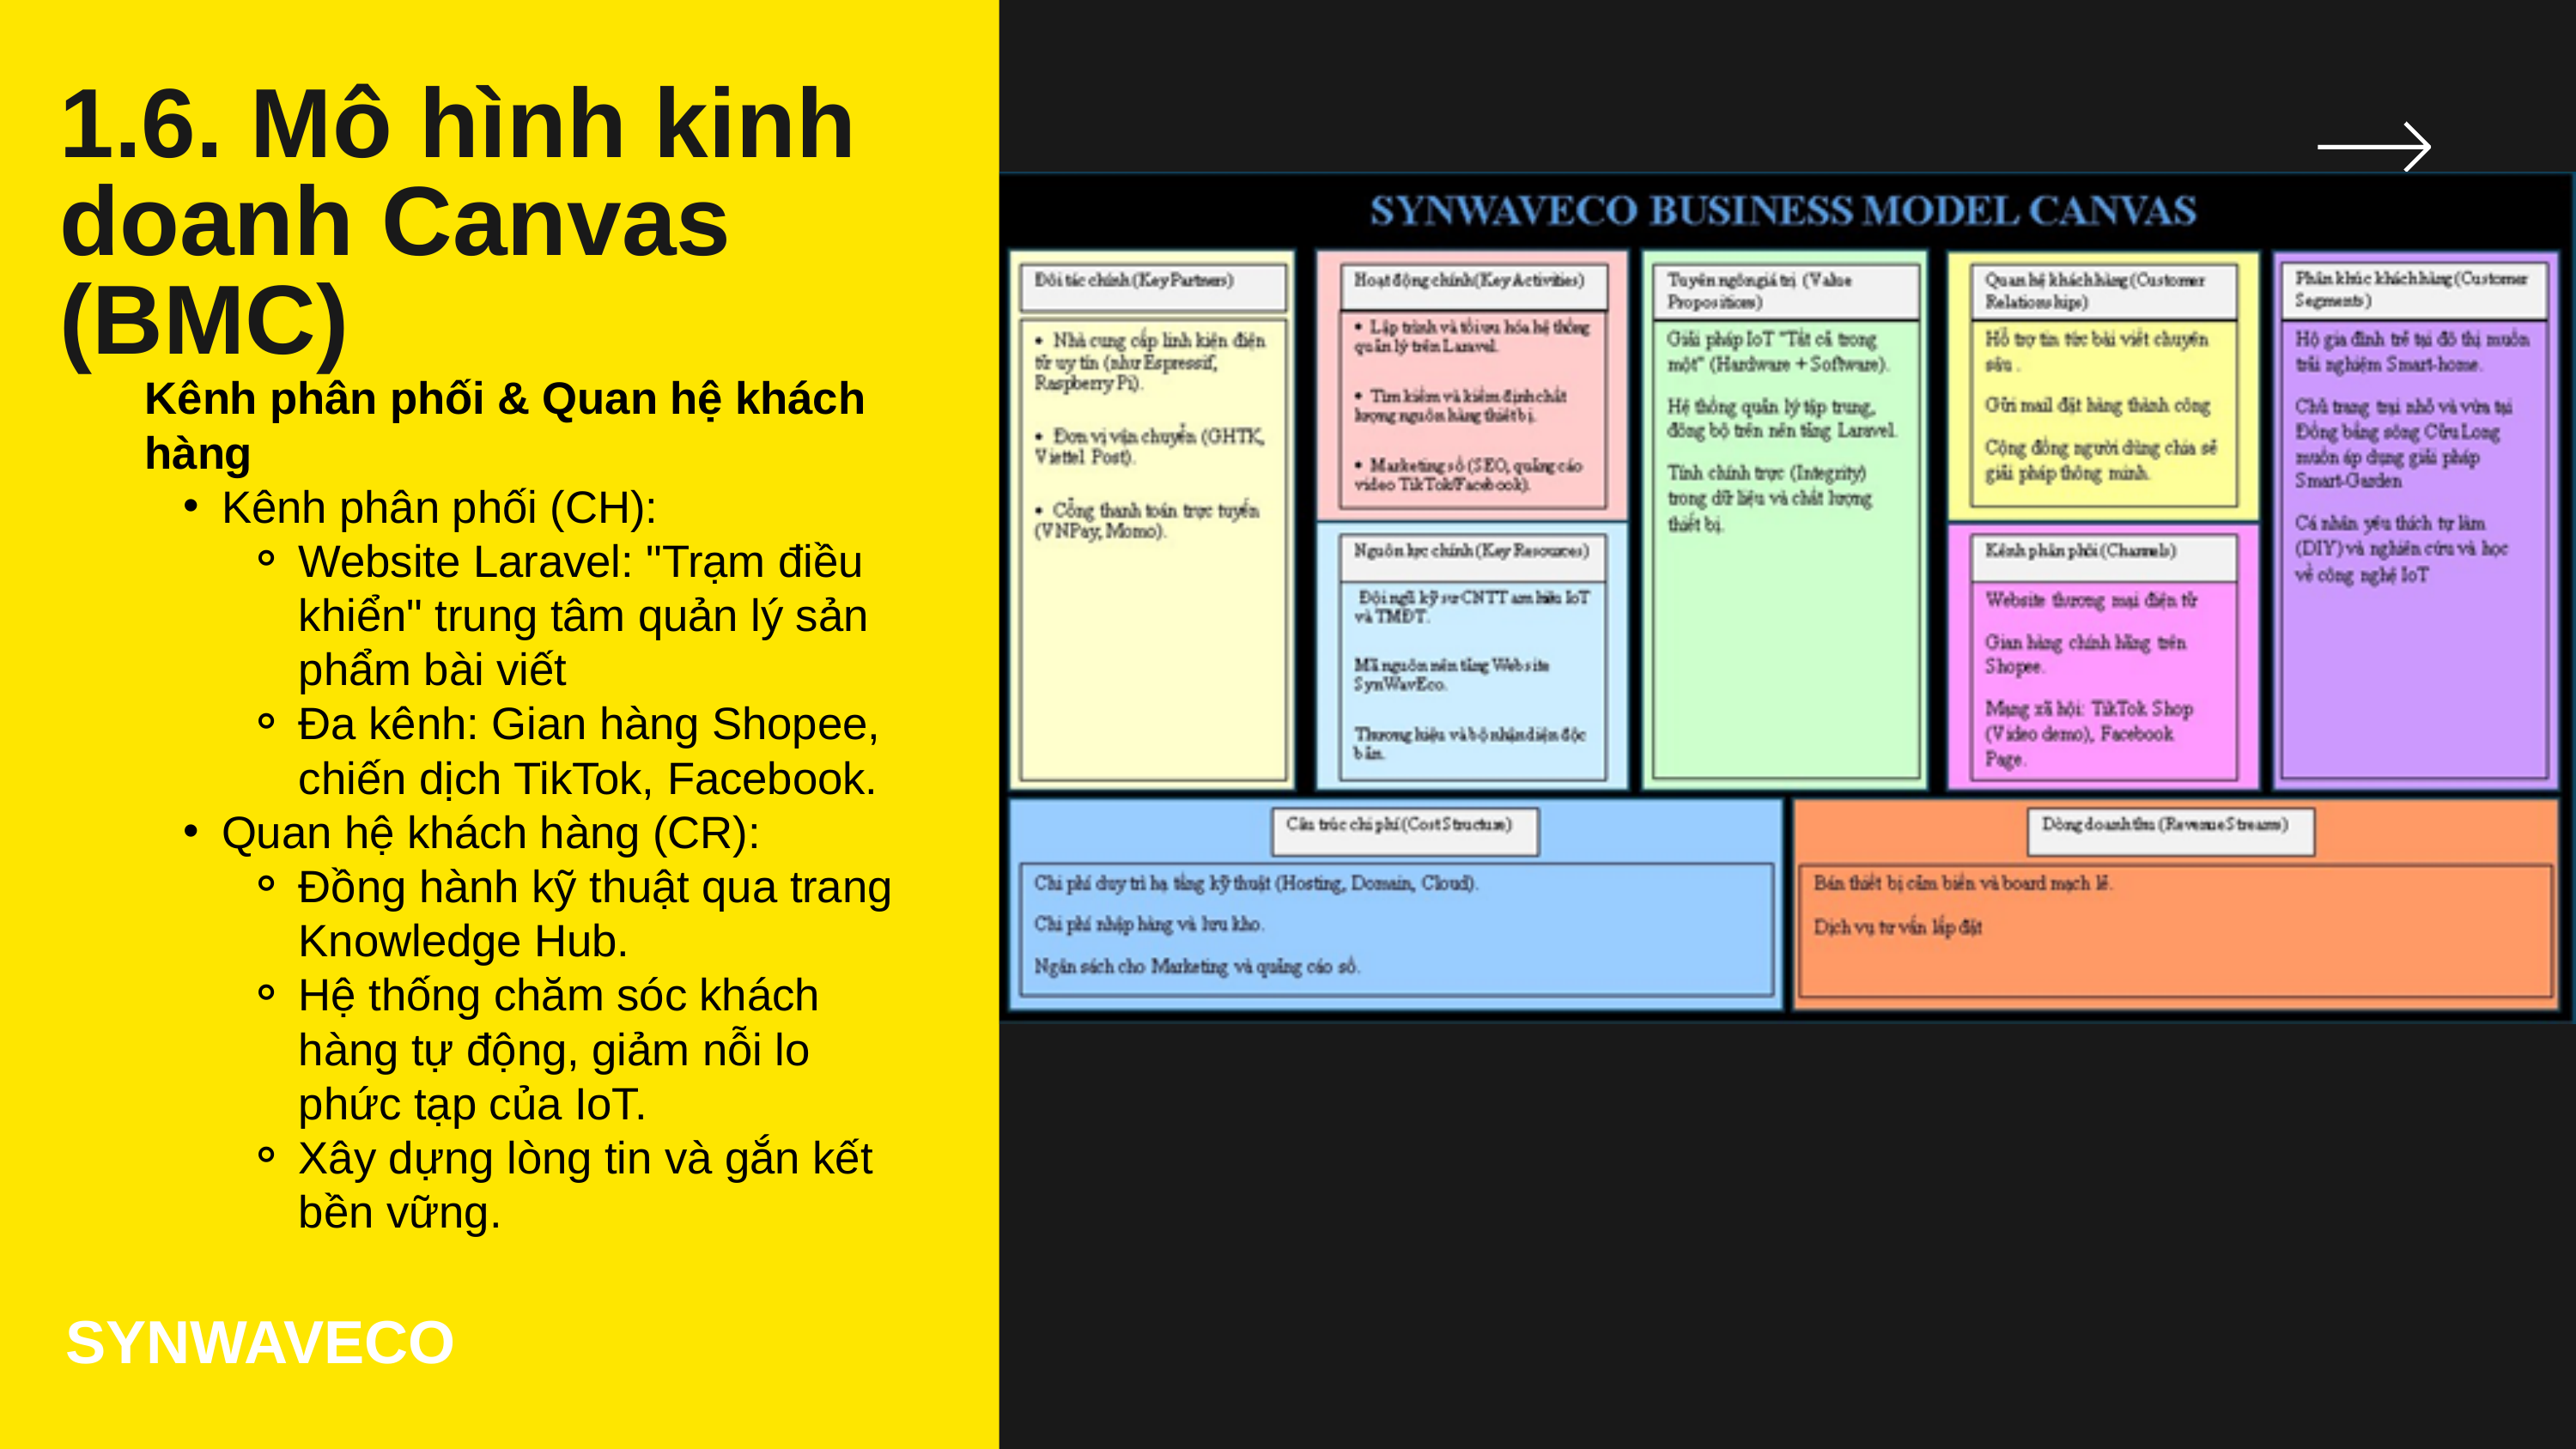

1.6. Mô hình kinh doanh Canvas (BMC)

Kênh phân phối & Quan hệ khách hàng
Kênh phân phối (CH):
Website Laravel: "Trạm điều khiển" trung tâm quản lý sản phẩm bài viết
Đa kênh: Gian hàng Shopee, chiến dịch TikTok, Facebook.
Quan hệ khách hàng (CR):
Đồng hành kỹ thuật qua trang Knowledge Hub.
Hệ thống chăm sóc khách hàng tự động, giảm nỗi lo phức tạp của IoT.
Xây dựng lòng tin và gắn kết bền vững.

SYNWAVECO